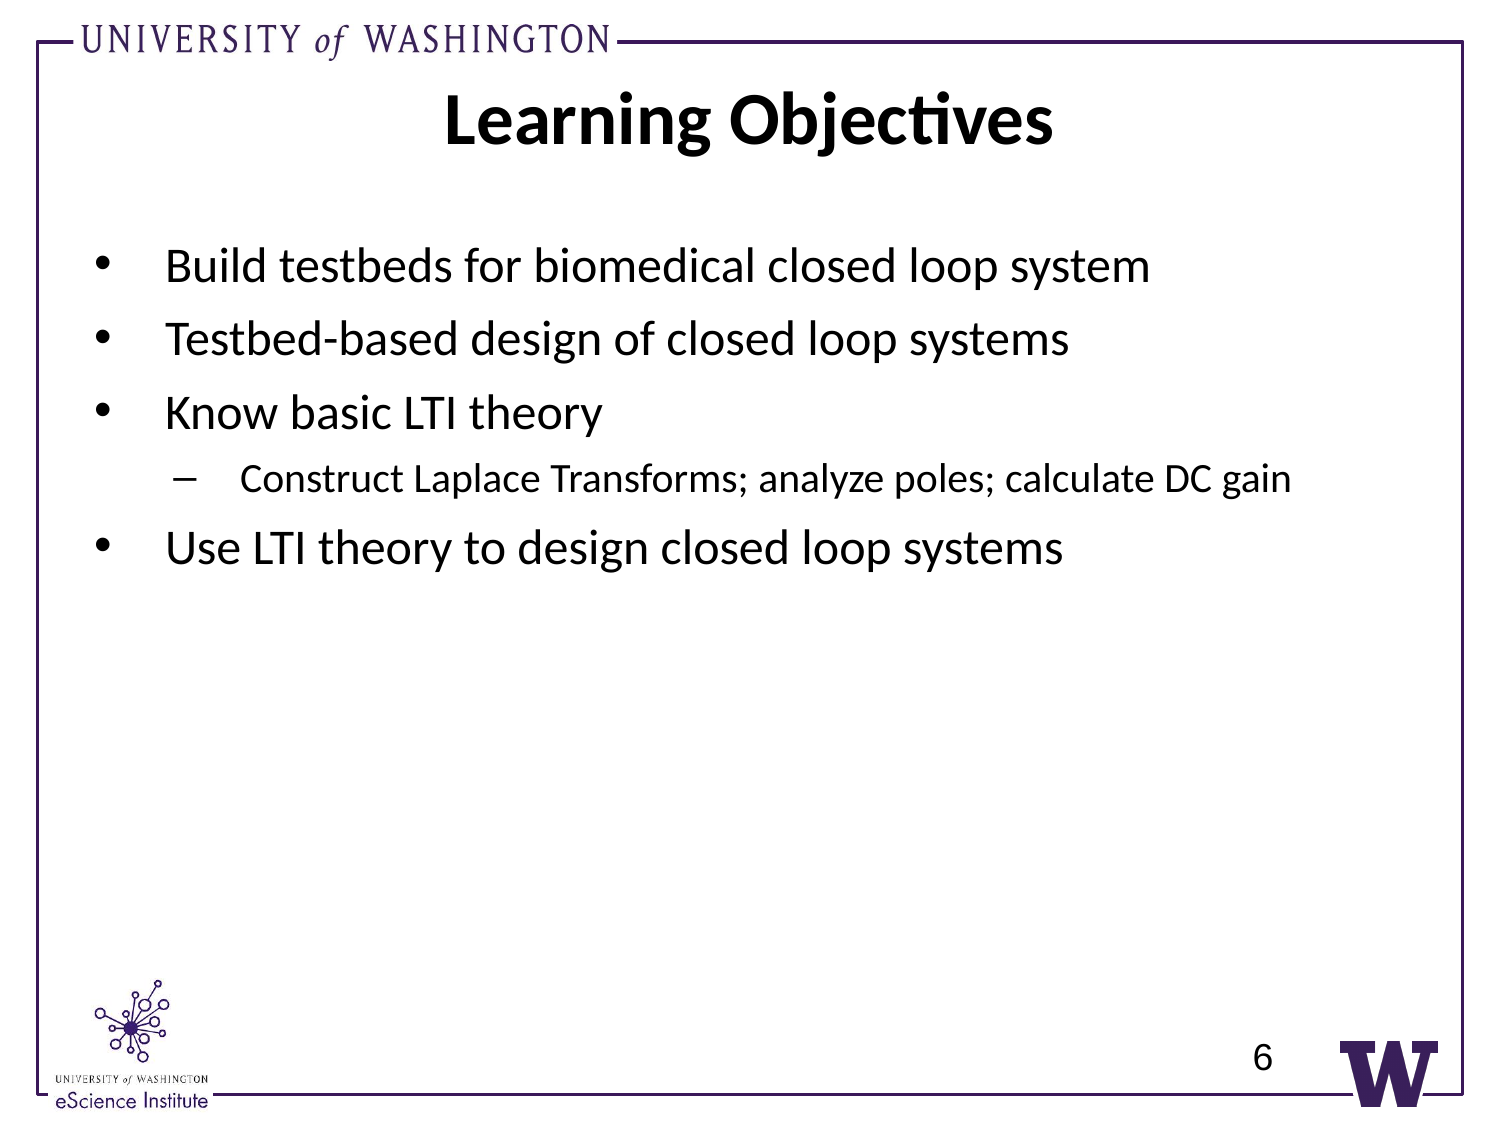

# Learning Objectives
Build testbeds for biomedical closed loop system
Testbed-based design of closed loop systems
Know basic LTI theory
Construct Laplace Transforms; analyze poles; calculate DC gain
Use LTI theory to design closed loop systems

6